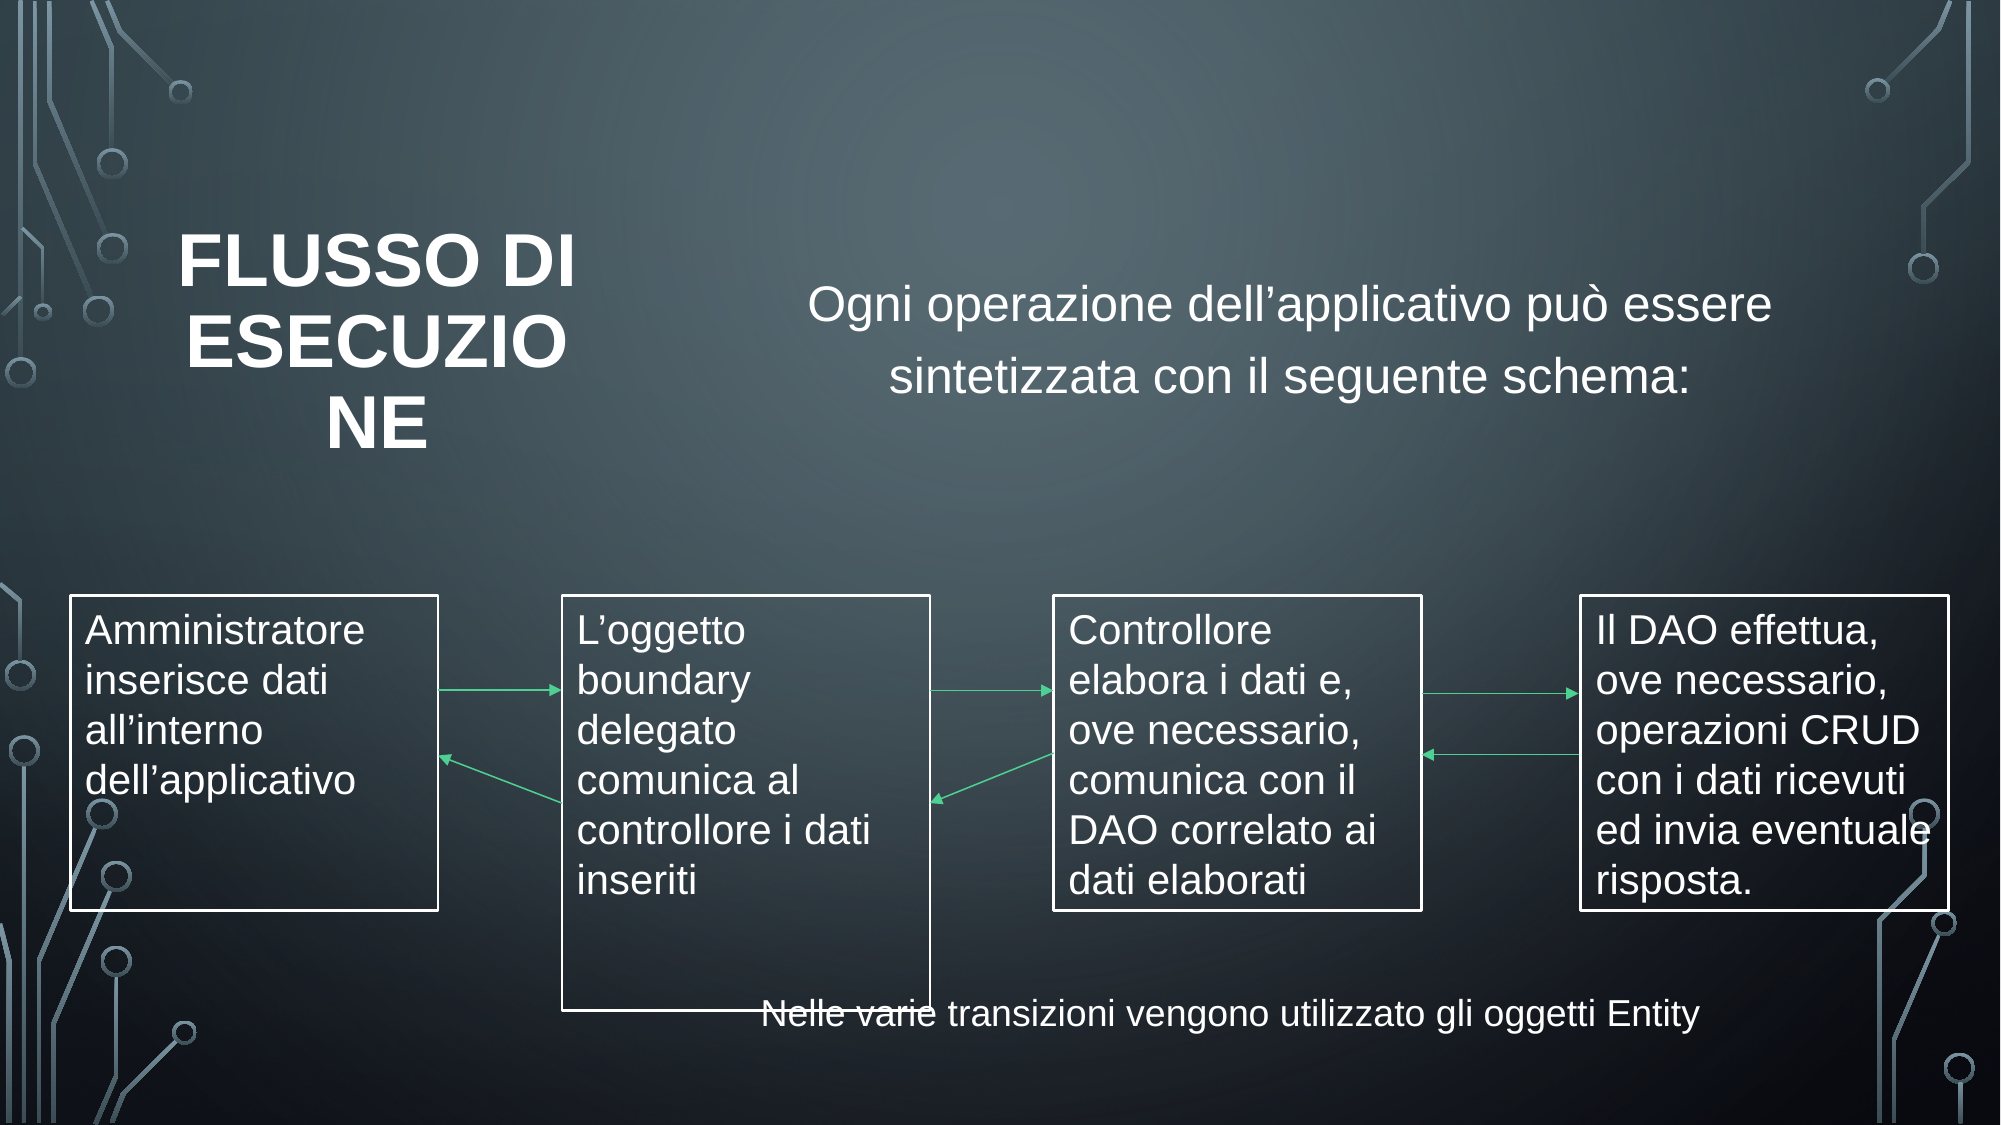

# FLUSSO DI ESECUZIONE
Ogni operazione dell’applicativo può essere sintetizzata con il seguente schema:

Amministratore inserisce dati all’interno dell’applicativo

L’oggetto boundary delegato comunica al controllore i dati inseriti

Controllore elabora i dati e, ove necessario, comunica con il DAO correlato ai dati elaborati
Il DAO effettua, ove necessario, operazioni CRUD con i dati ricevuti ed invia eventuale risposta.
Nelle varie transizioni vengono utilizzato gli oggetti Entity